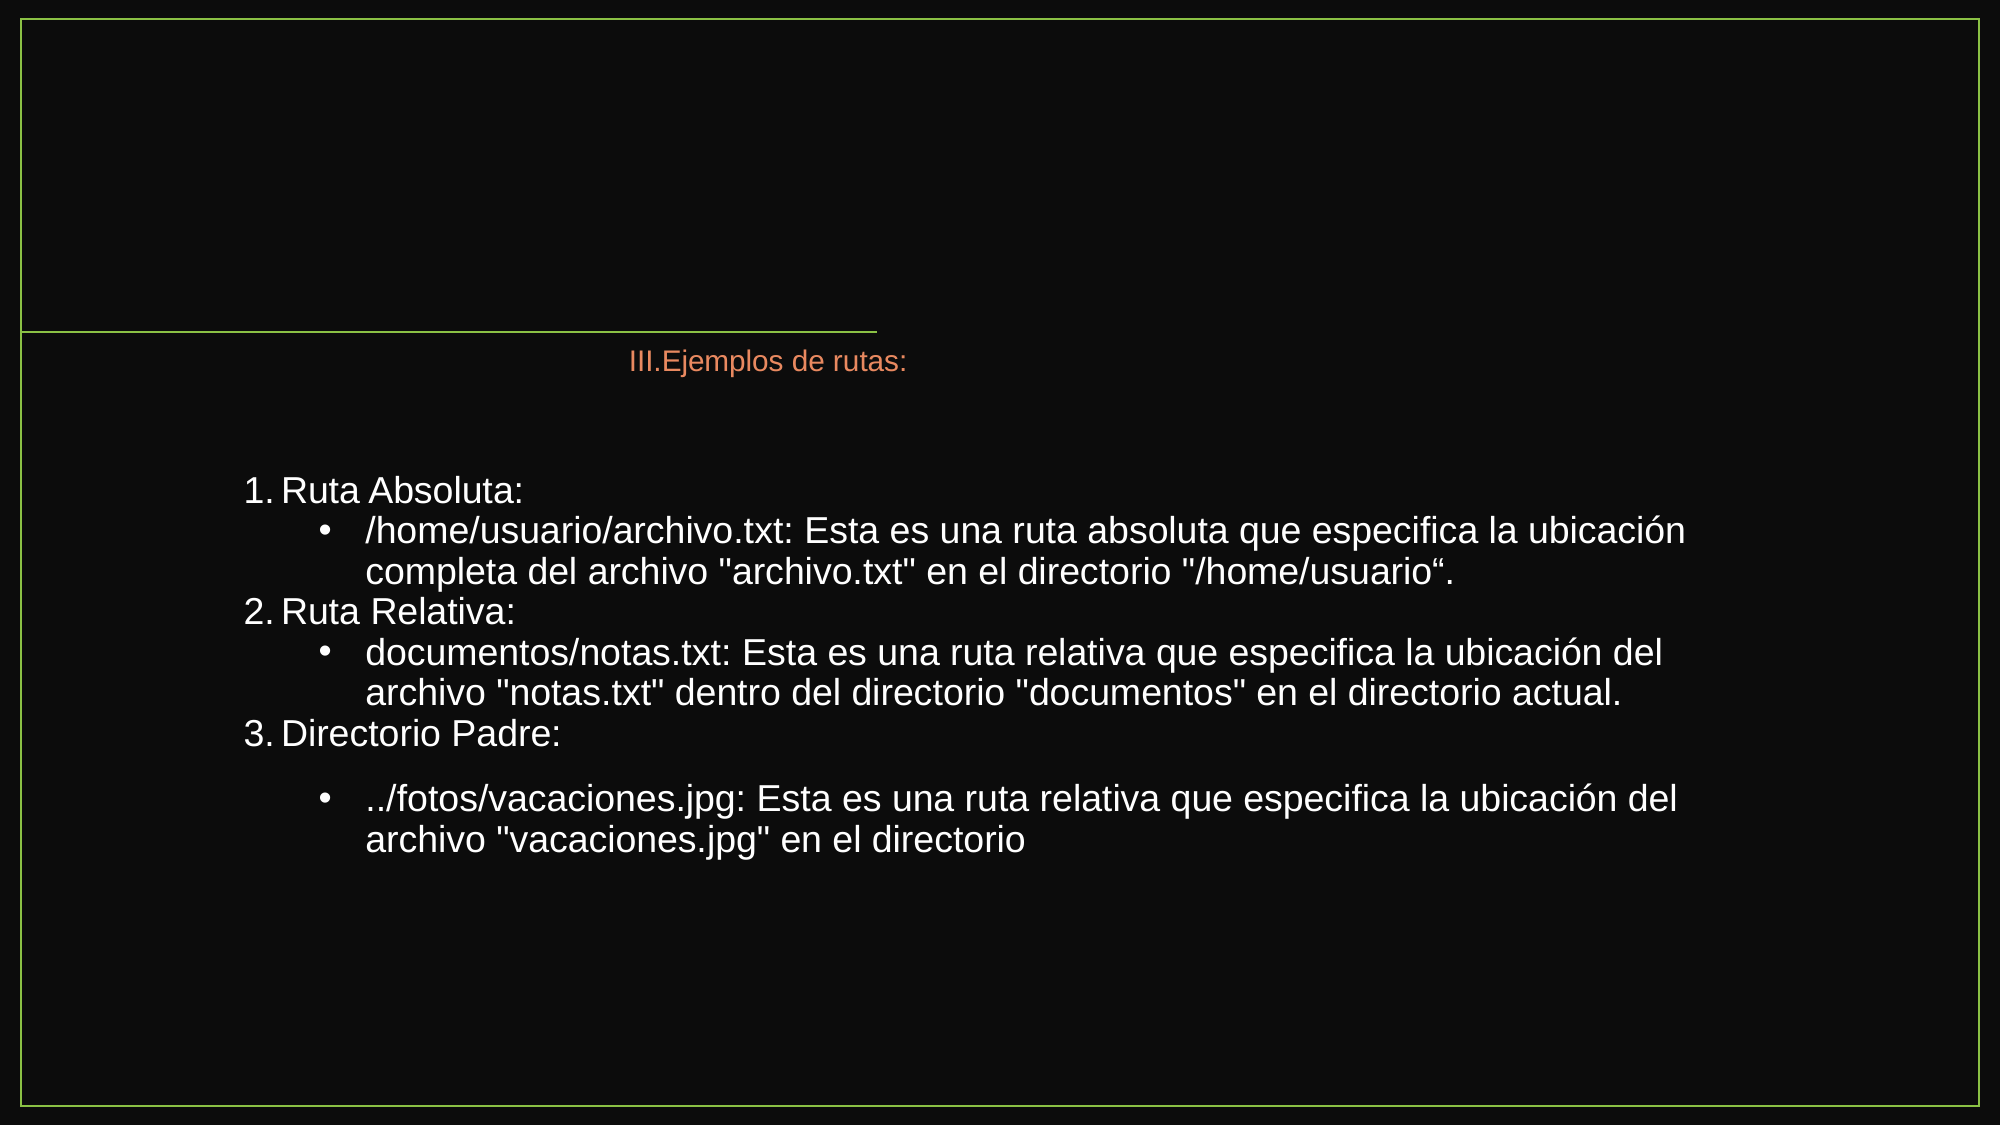

# III.Ejemplos de rutas:

Ruta Absoluta:
/home/usuario/archivo.txt: Esta es una ruta absoluta que especifica la ubicación completa del archivo "archivo.txt" en el directorio "/home/usuario“.
Ruta Relativa:
documentos/notas.txt: Esta es una ruta relativa que especifica la ubicación del archivo "notas.txt" dentro del directorio "documentos" en el directorio actual.
Directorio Padre:
../fotos/vacaciones.jpg: Esta es una ruta relativa que especifica la ubicación del archivo "vacaciones.jpg" en el directorio